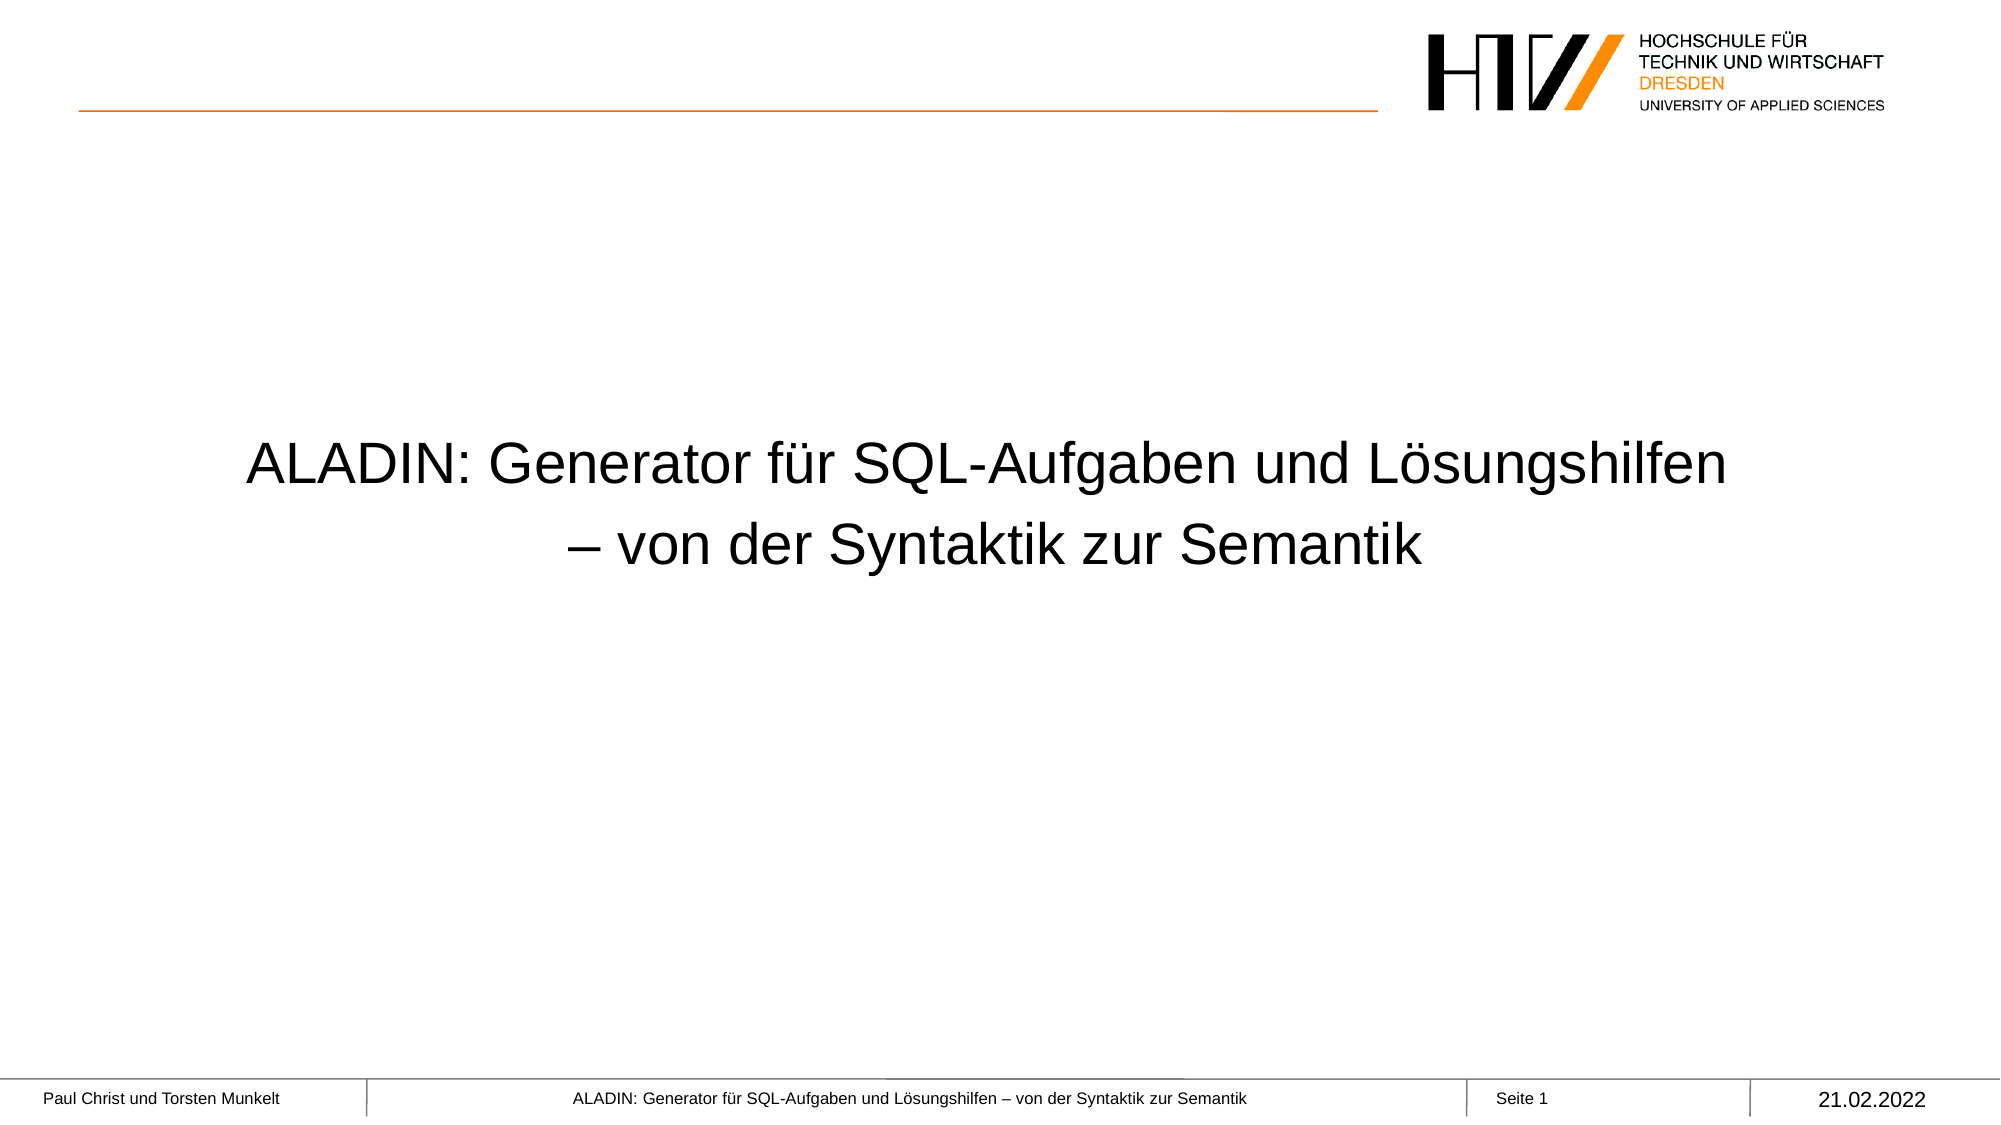

#

ALADIN: Generator für SQL-Aufgaben und Lösungshilfen
– von der Syntaktik zur Semantik
21.02.2022